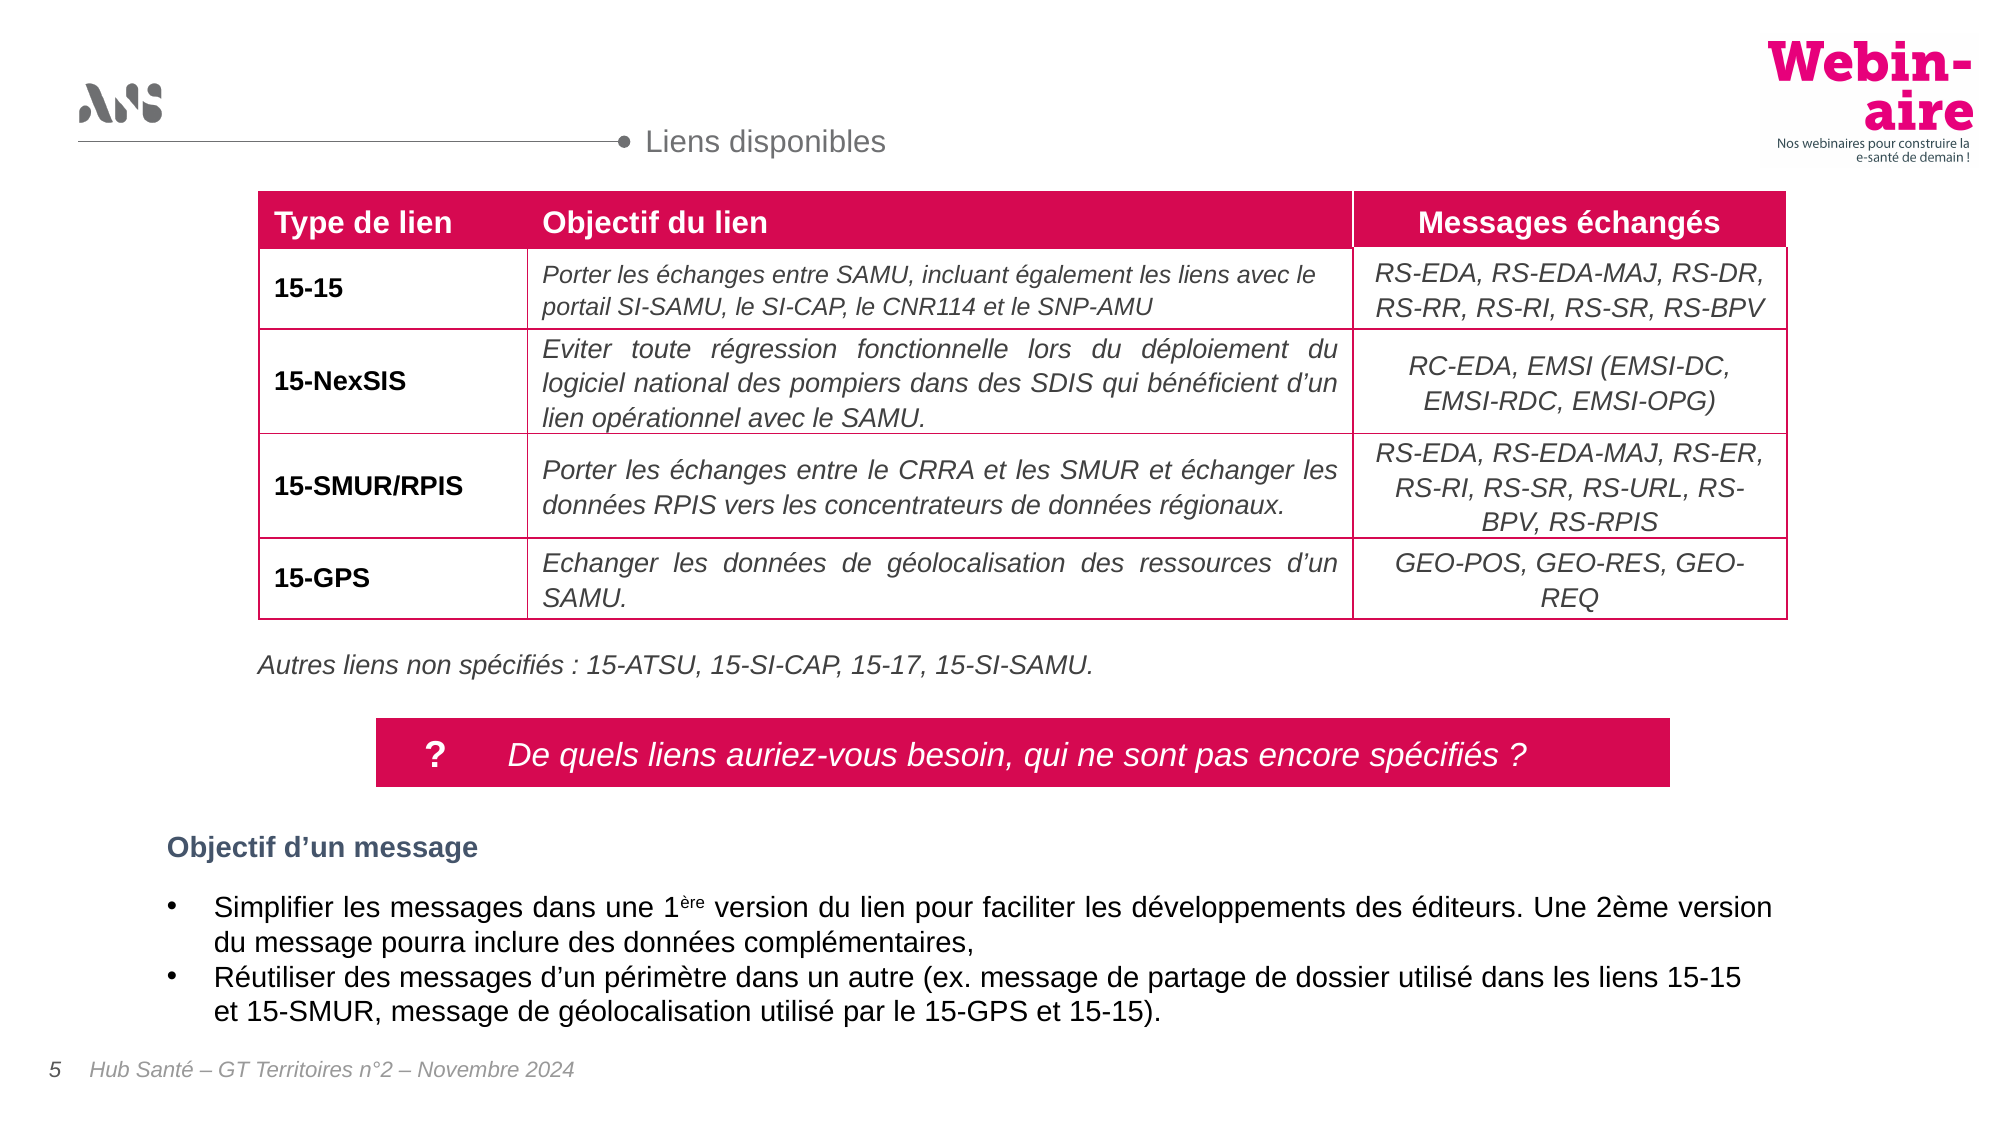

Liens disponibles
| Type de lien | Objectif du lien | Messages échangés |
| --- | --- | --- |
| 15-15 | Porter les échanges entre SAMU, incluant également les liens avec le portail SI-SAMU, le SI-CAP, le CNR114 et le SNP-AMU | RS-EDA, RS-EDA-MAJ, RS-DR, RS-RR, RS-RI, RS-SR, RS-BPV |
| 15-NexSIS | Eviter toute régression fonctionnelle lors du déploiement du logiciel national des pompiers dans des SDIS qui bénéficient d’un lien opérationnel avec le SAMU. | RC-EDA, EMSI (EMSI-DC, EMSI-RDC, EMSI-OPG) |
| 15-SMUR/RPIS | Porter les échanges entre le CRRA et les SMUR et échanger les données RPIS vers les concentrateurs de données régionaux. | RS-EDA, RS-EDA-MAJ, RS-ER, RS-RI, RS-SR, RS-URL, RS-BPV, RS-RPIS |
| 15-GPS | Echanger les données de géolocalisation des ressources d’un SAMU. | GEO-POS, GEO-RES, GEO-REQ |
Autres liens non spécifiés : 15-ATSU, 15-SI-CAP, 15-17, 15-SI-SAMU.
De quels liens auriez-vous besoin, qui ne sont pas encore spécifiés ?
?
Objectif d’un message

Simplifier les messages dans une 1ère version du lien pour faciliter les développements des éditeurs. Une 2ème version du message pourra inclure des données complémentaires,
Réutiliser des messages d’un périmètre dans un autre (ex. message de partage de dossier utilisé dans les liens 15-15 et 15-SMUR, message de géolocalisation utilisé par le 15-GPS et 15-15).
Hub Santé – GT Territoires n°2 – Novembre 2024